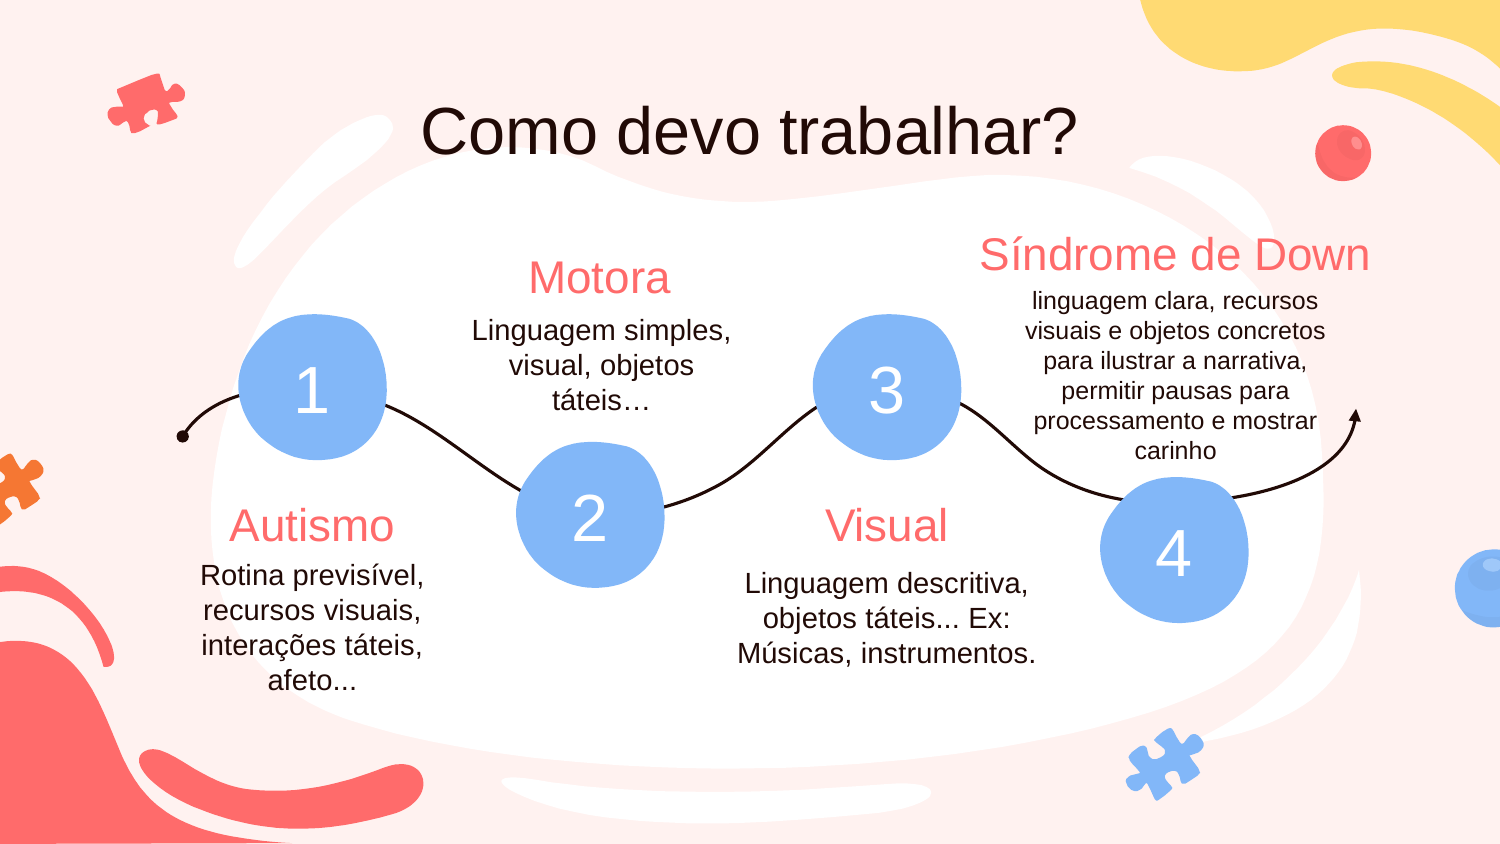

# Como devo trabalhar?
Síndrome de Down
Motora
Linguagem simples, visual, objetos táteis…
1
3
linguagem clara, recursos visuais e objetos concretos para ilustrar a narrativa, permitir pausas para processamento e mostrar carinho

2
4
Autismo
Visual
Linguagem descritiva, objetos táteis... Ex: Músicas, instrumentos.
Rotina previsível, recursos visuais, interações táteis, afeto...